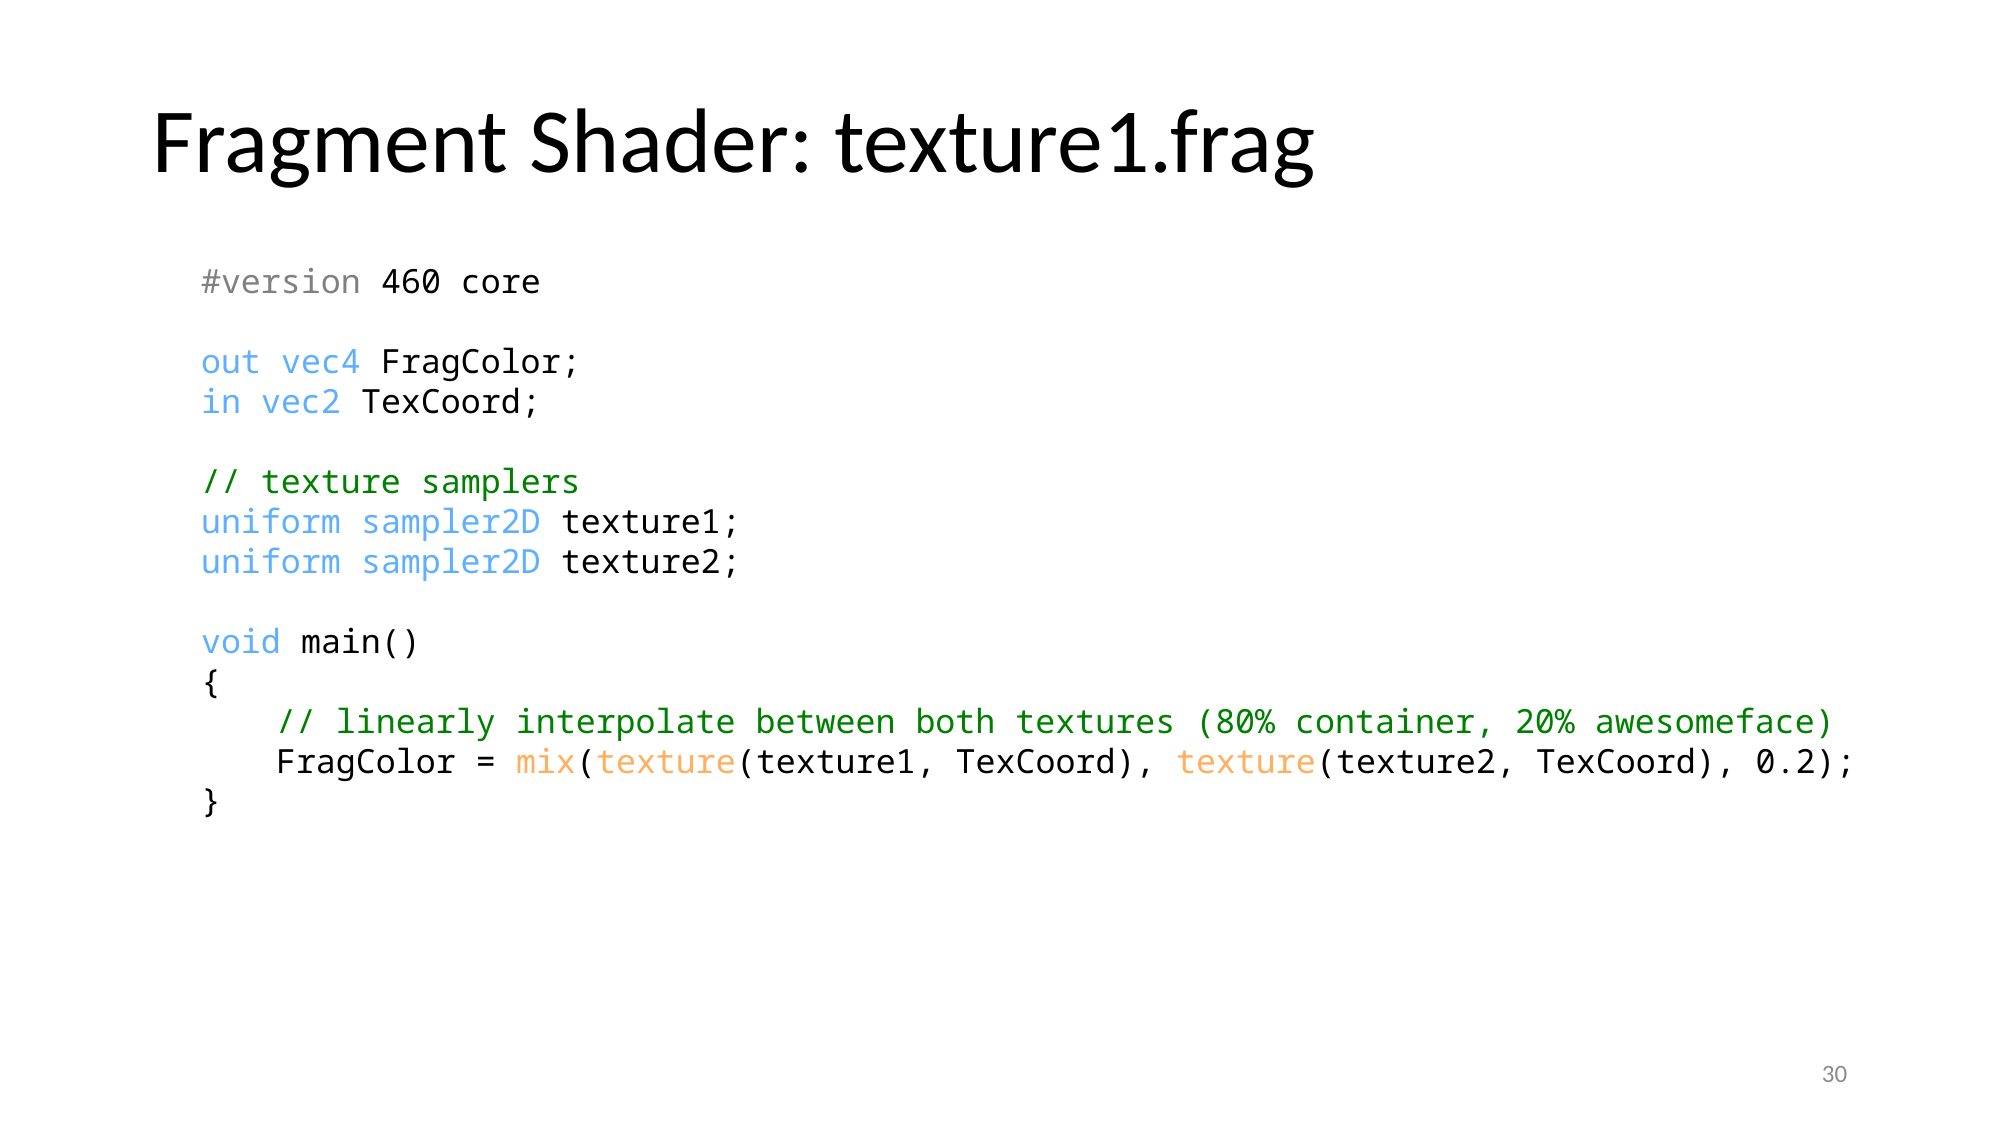

# Fragment Shader: texture1.frag
#version 460 core

out vec4 FragColor;
in vec2 TexCoord;

// texture samplers
uniform sampler2D texture1;
uniform sampler2D texture2;

void main()
{
// linearly interpolate between both textures (80% container, 20% awesomeface)
FragColor = mix(texture(texture1, TexCoord), texture(texture2, TexCoord), 0.2);
}
30